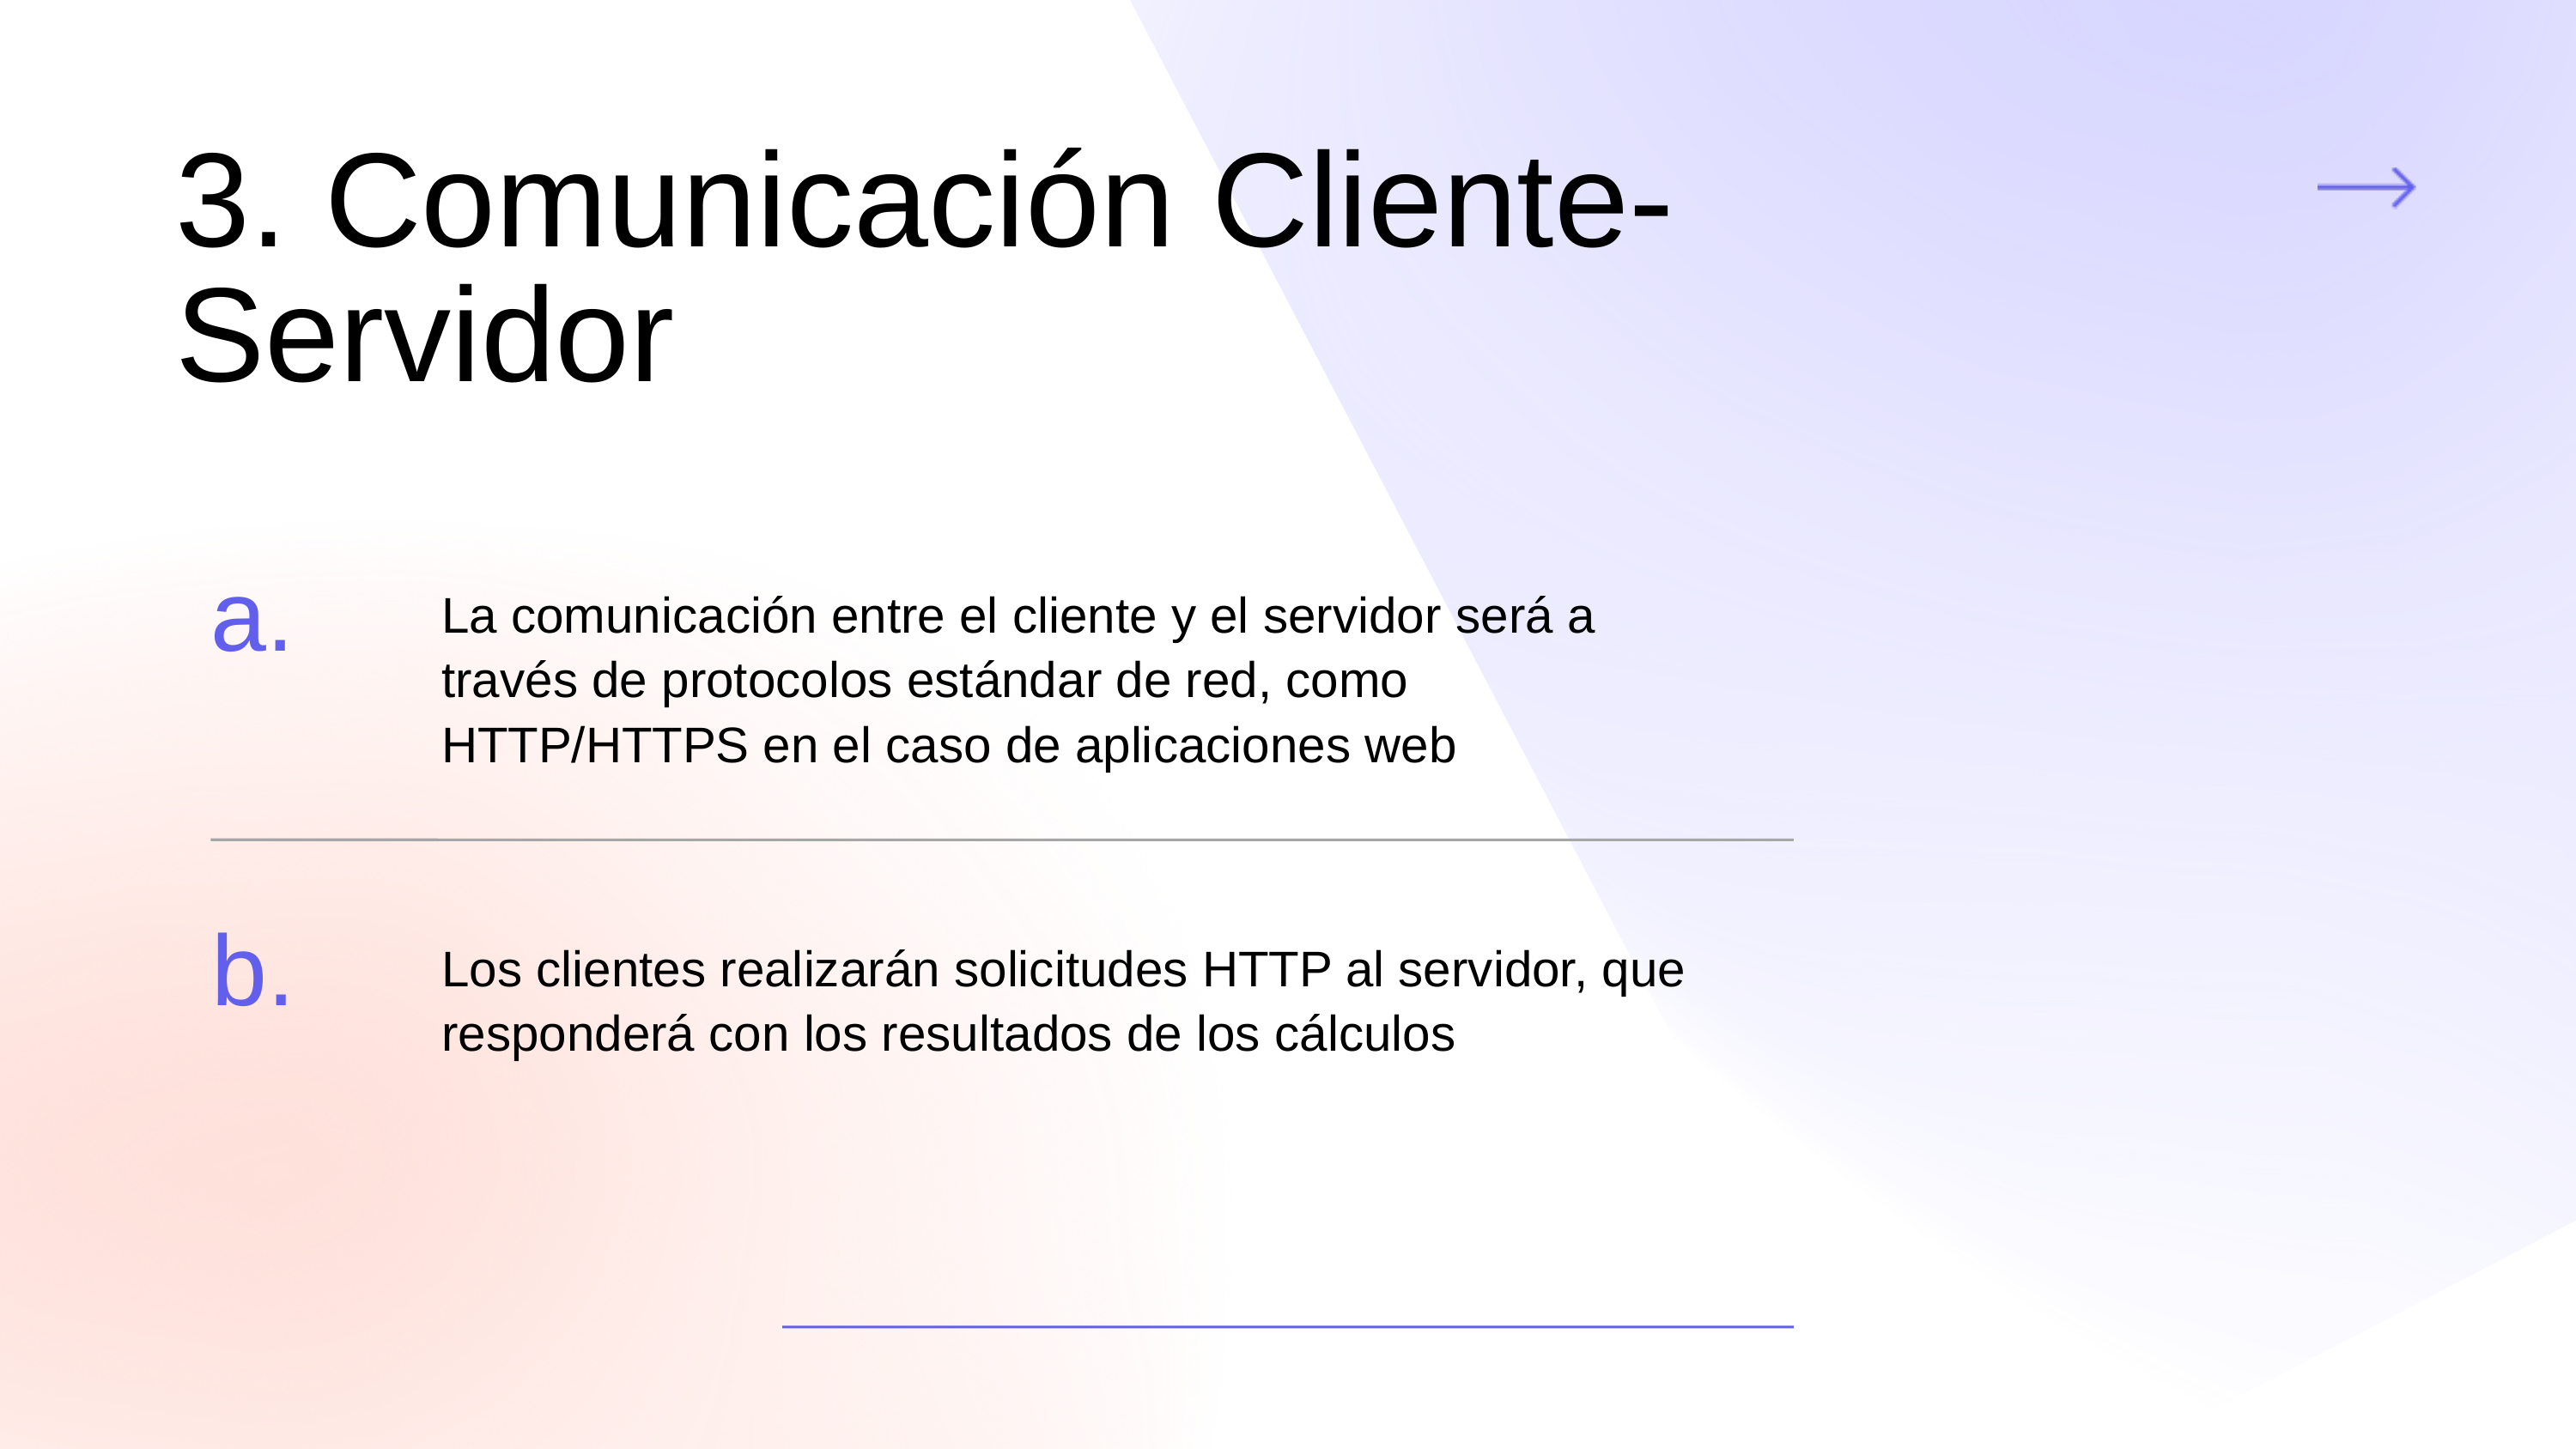

3. Comunicación Cliente-Servidor

a.
La comunicación entre el cliente y el servidor será a través de protocolos estándar de red, como HTTP/HTTPS en el caso de aplicaciones web

b.
Los clientes realizarán solicitudes HTTP al servidor, que responderá con los resultados de los cálculos